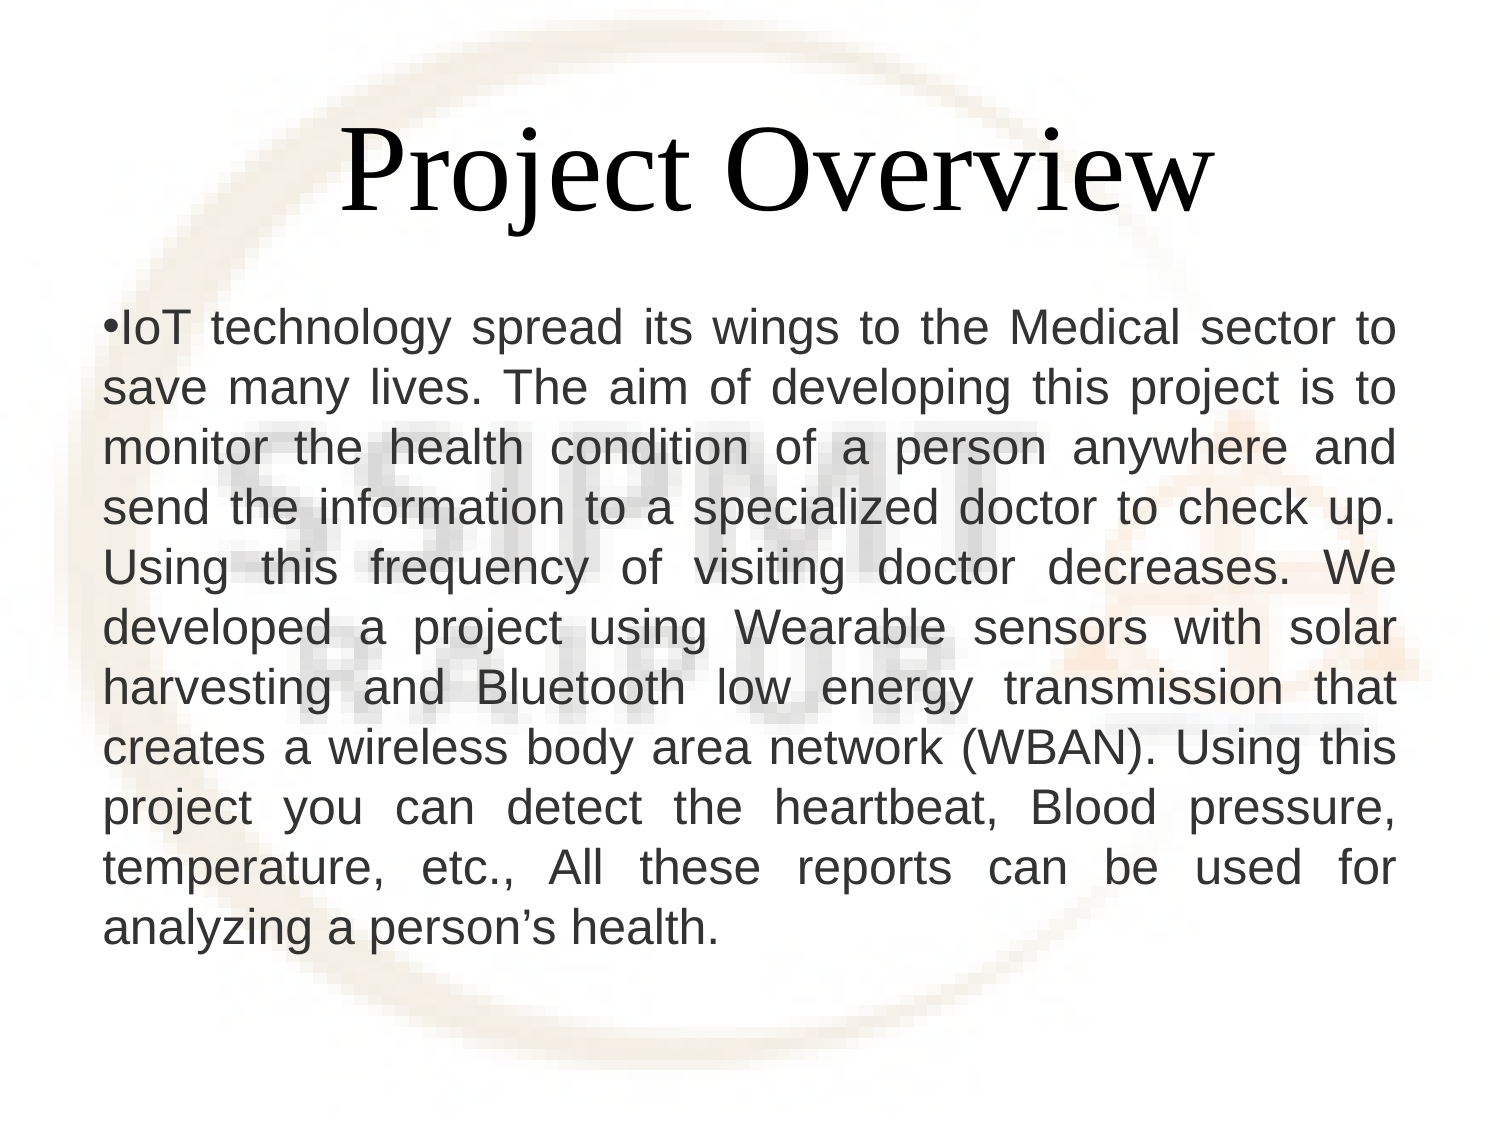

# Project Overview
IoT technology spread its wings to the Medical sector to save many lives. The aim of developing this project is to monitor the health condition of a person anywhere and send the information to a specialized doctor to check up. Using this frequency of visiting doctor decreases. We developed a project using Wearable sensors with solar harvesting and Bluetooth low energy transmission that creates a wireless body area network (WBAN). Using this project you can detect the heartbeat, Blood pressure, temperature, etc., All these reports can be used for analyzing a person’s health.